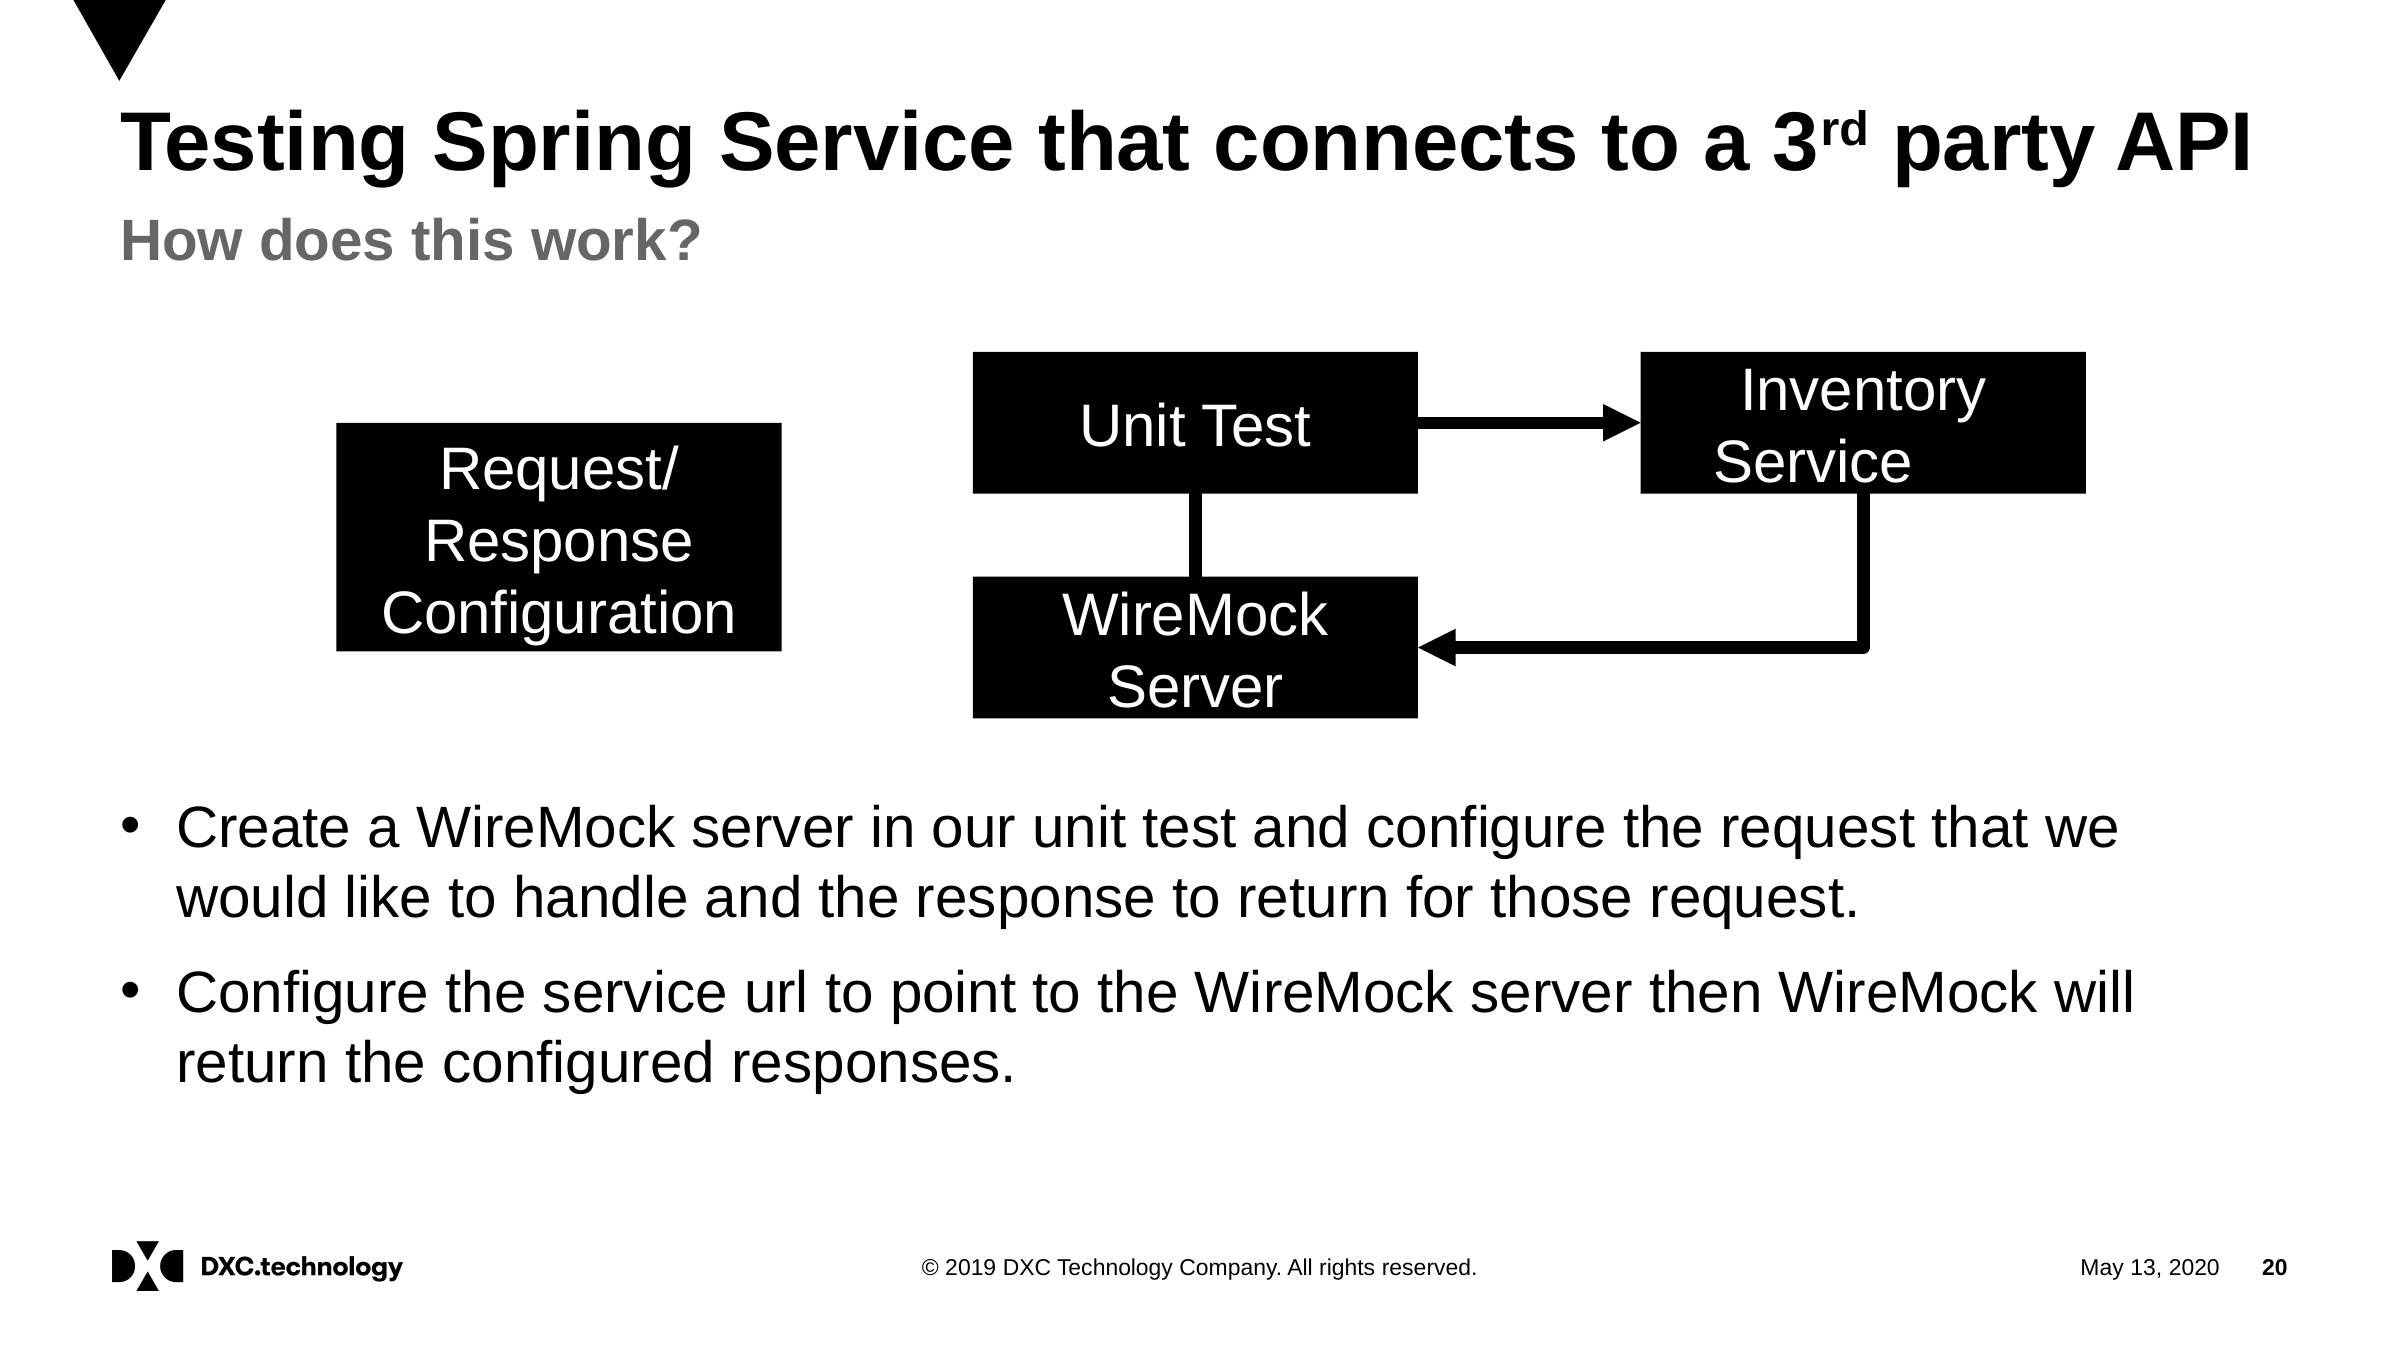

# Testing Spring Service that connects to a 3rd party API
How does this work?
Unit Test
Inventory Service
Request/
Response Configuration
WireMock Server
Create a WireMock server in our unit test and configure the request that we would like to handle and the response to return for those request.
Configure the service url to point to the WireMock server then WireMock will return the configured responses.